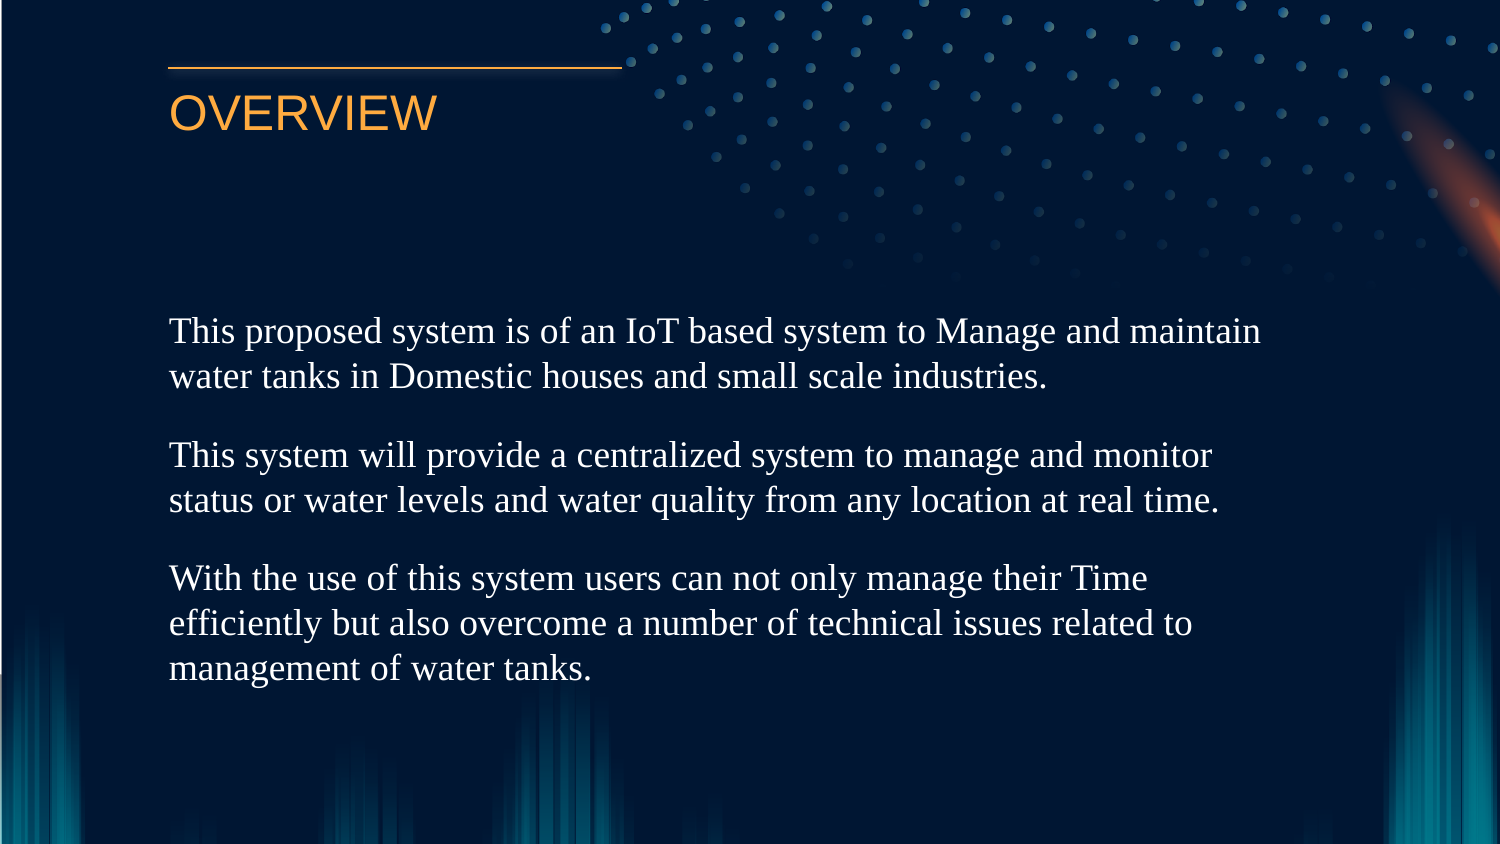

OVERVIEW
This proposed system is of an IoT based system to Manage and maintain water tanks in Domestic houses and small scale industries.
This system will provide a centralized system to manage and monitor status or water levels and water quality from any location at real time.
With the use of this system users can not only manage their Time efficiently but also overcome a number of technical issues related to management of water tanks.